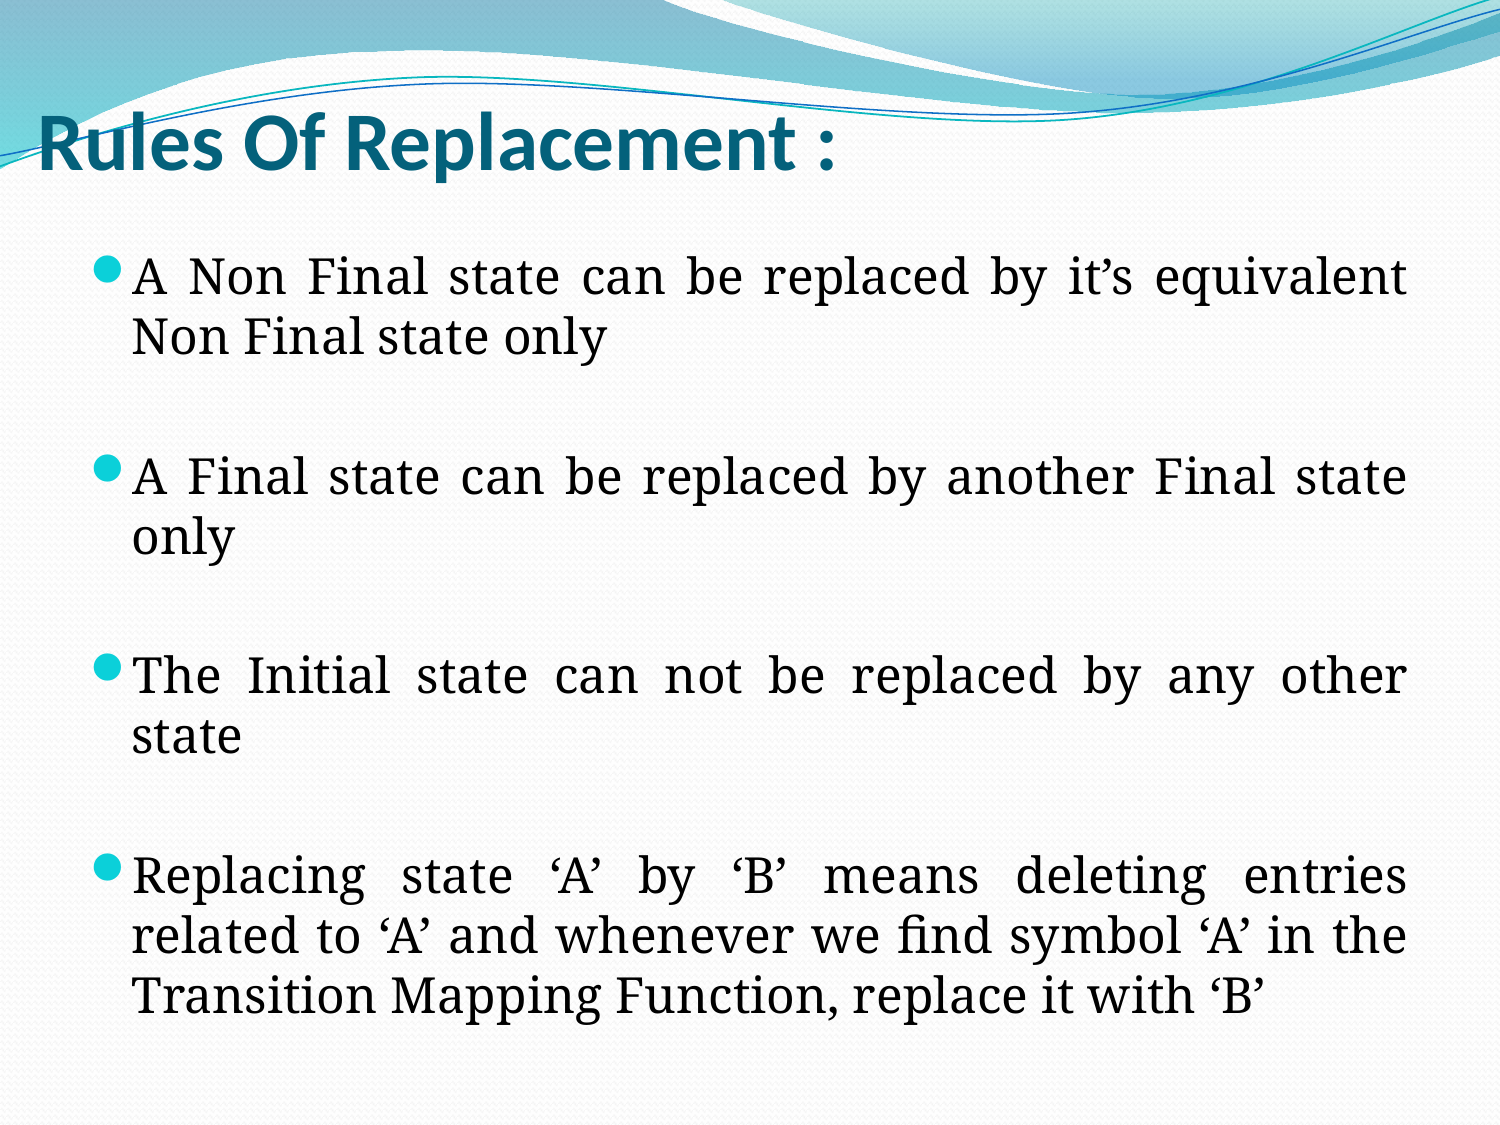

# Rules Of Replacement :
A Non Final state can be replaced by it’s equivalent Non Final state only

A Final state can be replaced by another Final state only

The Initial state can not be replaced by any other state

Replacing state ‘A’ by ‘B’ means deleting entries related to ‘A’ and whenever we find symbol ‘A’ in the Transition Mapping Function, replace it with ‘B’